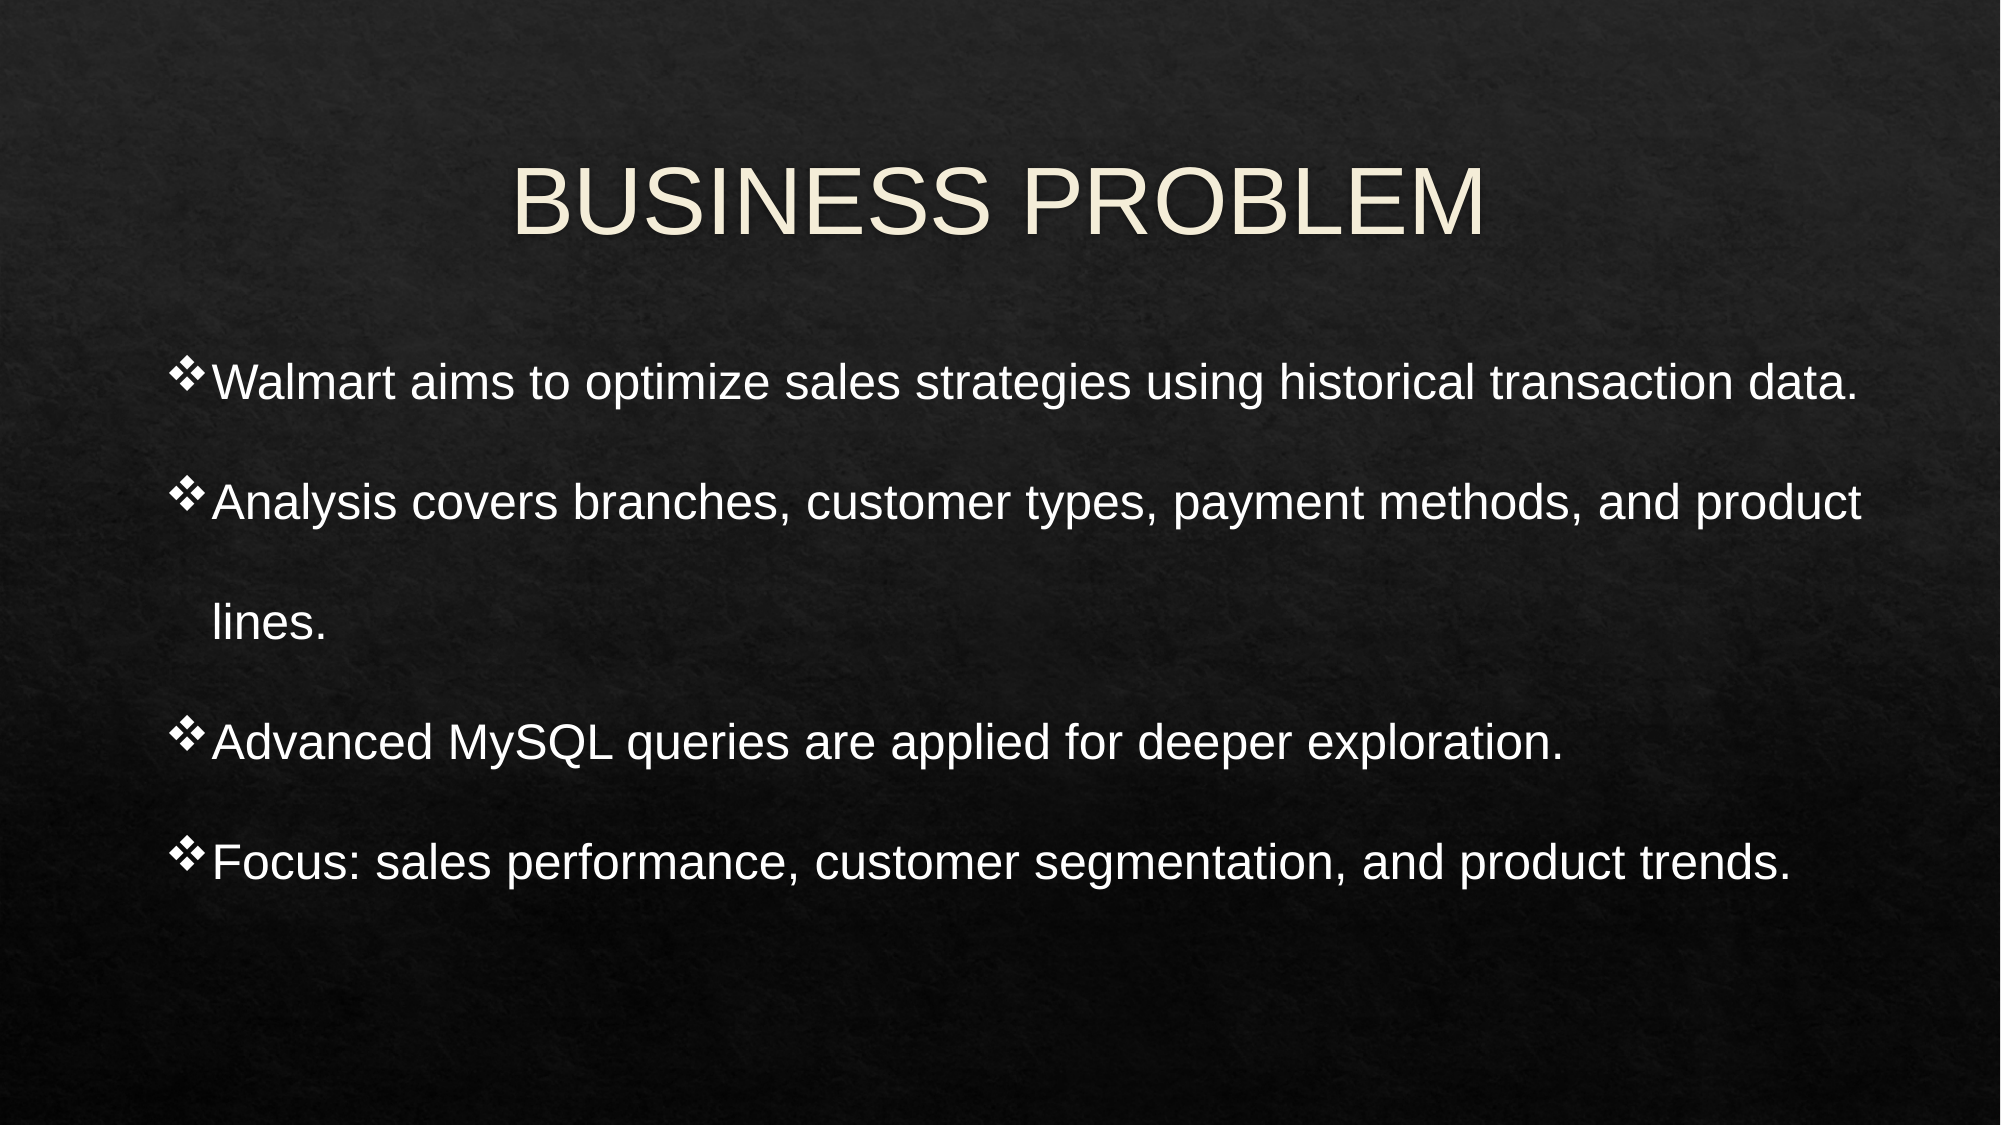

# BUSINESS PROBLEM
Walmart aims to optimize sales strategies using historical transaction data.
Analysis covers branches, customer types, payment methods, and product lines.
Advanced MySQL queries are applied for deeper exploration.
Focus: sales performance, customer segmentation, and product trends.